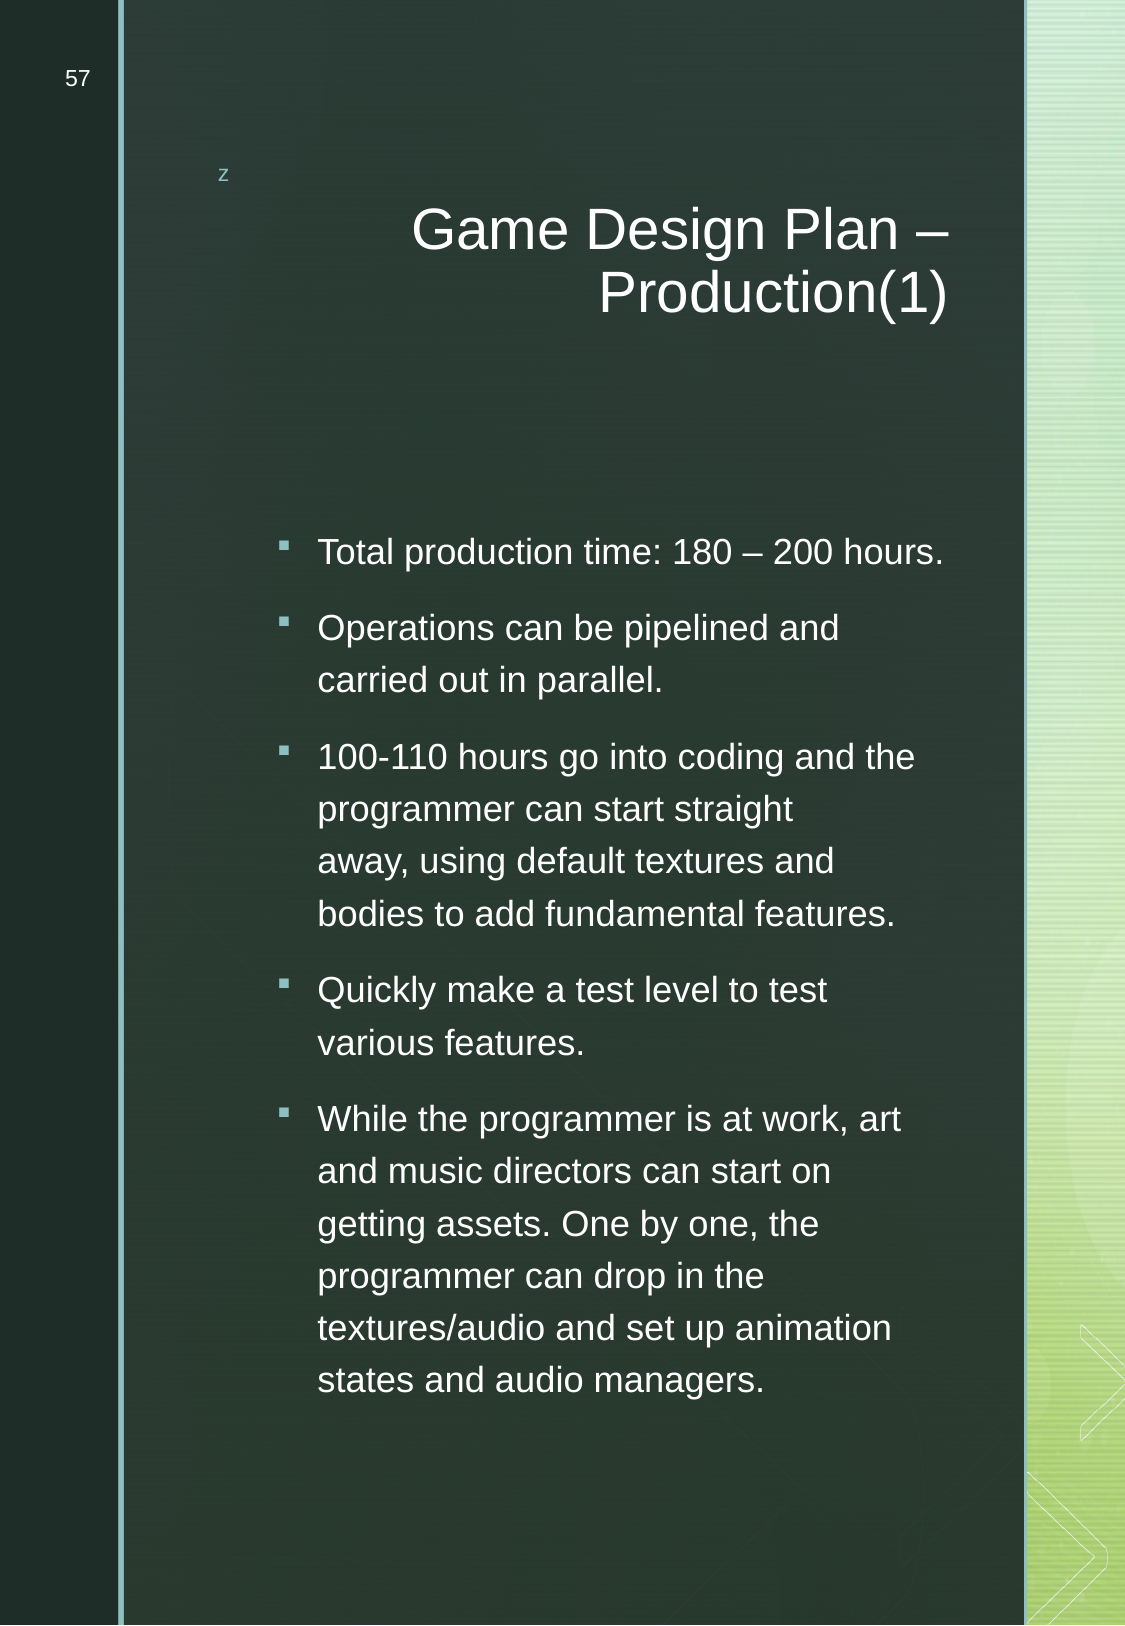

57
# Game Design Plan – Production(1)
Total production time: 180 – 200 hours.
Operations can be pipelined and carried out in parallel.
100-110 hours go into coding and the programmer can start straight away, using default textures and bodies to add fundamental features.
Quickly make a test level to test various features.
While the programmer is at work, art and music directors can start on getting assets. One by one, the programmer can drop in the textures/audio and set up animation states and audio managers.